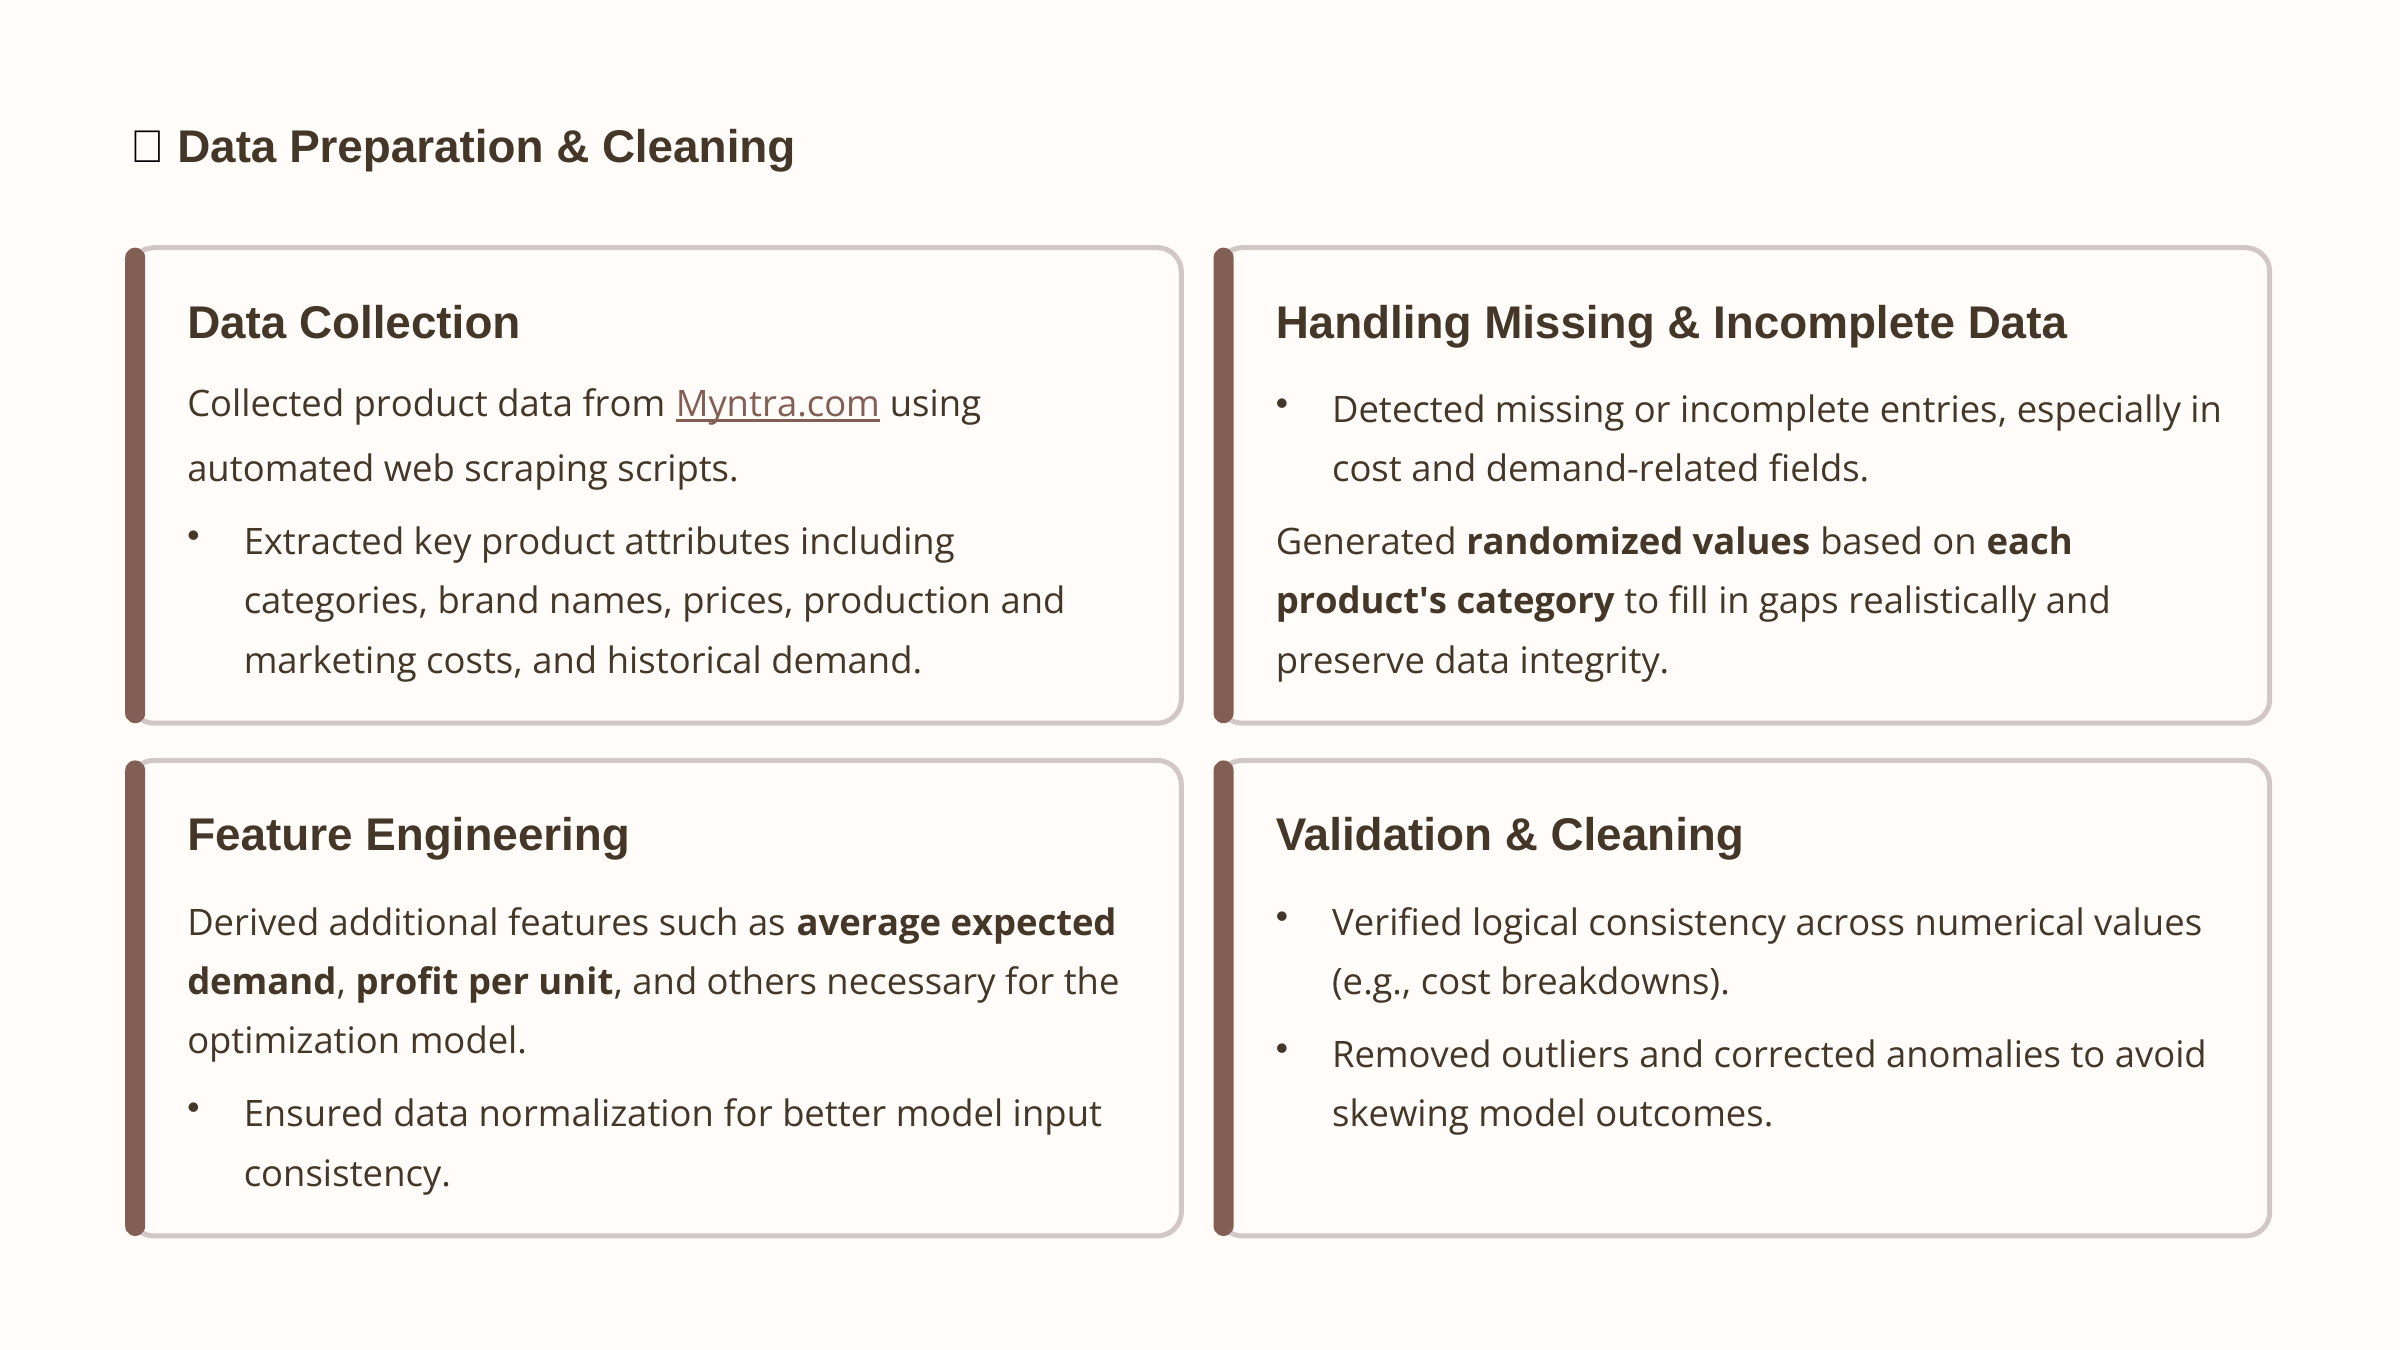

🧹 Data Preparation & Cleaning

Data Collection
Handling Missing & Incomplete Data
Collected product data from Myntra.com using automated web scraping scripts.
Detected missing or incomplete entries, especially in cost and demand-related fields.
Extracted key product attributes including categories, brand names, prices, production and marketing costs, and historical demand.
Generated randomized values based on each product's category to fill in gaps realistically and preserve data integrity.

Feature Engineering
Validation & Cleaning
Derived additional features such as average expected demand, profit per unit, and others necessary for the optimization model.
Verified logical consistency across numerical values (e.g., cost breakdowns).
Removed outliers and corrected anomalies to avoid skewing model outcomes.
Ensured data normalization for better model input consistency.